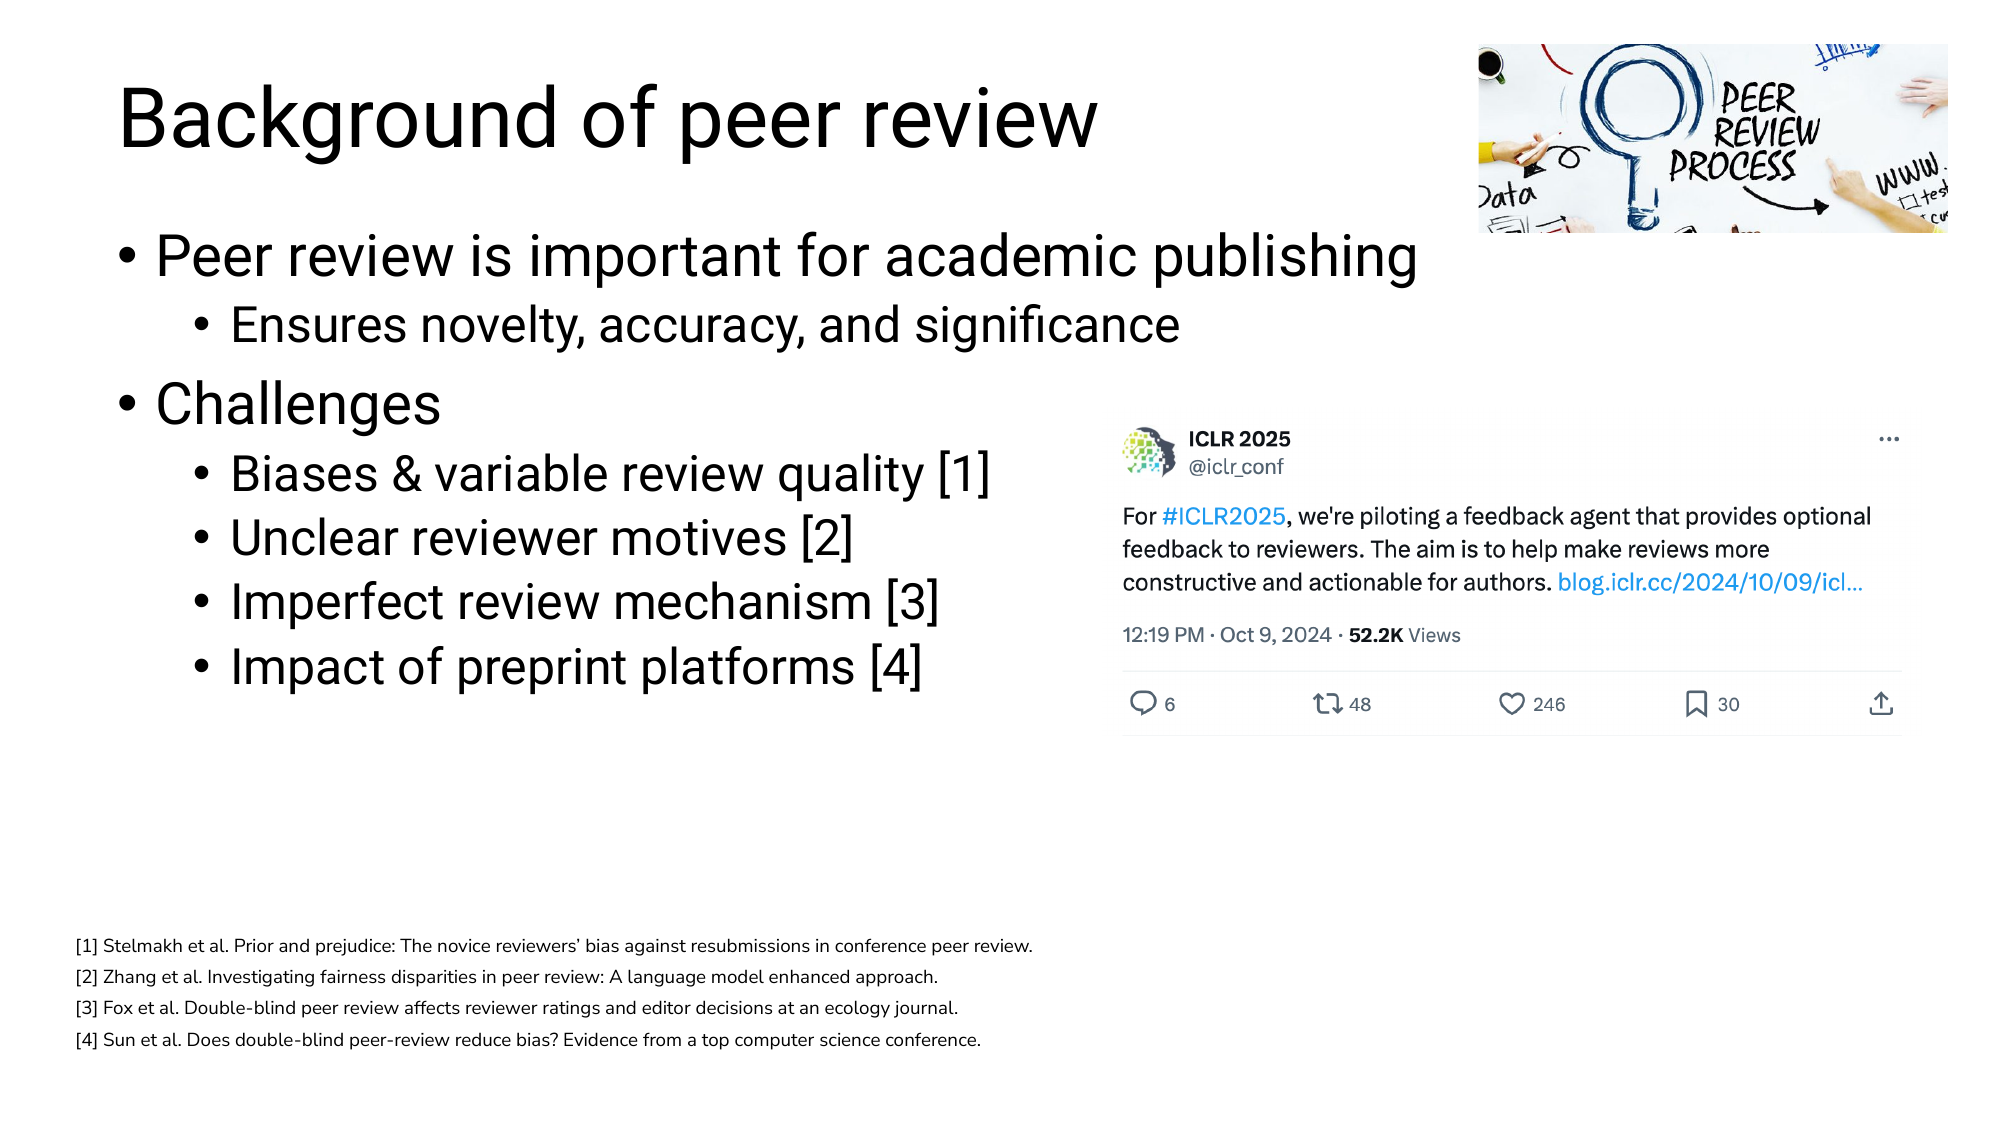

# Background of peer review
Peer review is important for academic publishing
Ensures novelty, accuracy, and significance
Challenges
Biases & variable review quality [1]
Unclear reviewer motives [2]
Imperfect review mechanism [3]
Impact of preprint platforms [4]

[1] Stelmakh et al. Prior and prejudice: The novice reviewers’ bias against resubmissions in conference peer review.
[2] Zhang et al. Investigating fairness disparities in peer review: A language model enhanced approach.
[3] Fox et al. Double-blind peer review affects reviewer ratings and editor decisions at an ecology journal.
[4] Sun et al. Does double-blind peer-review reduce bias? Evidence from a top computer science conference.